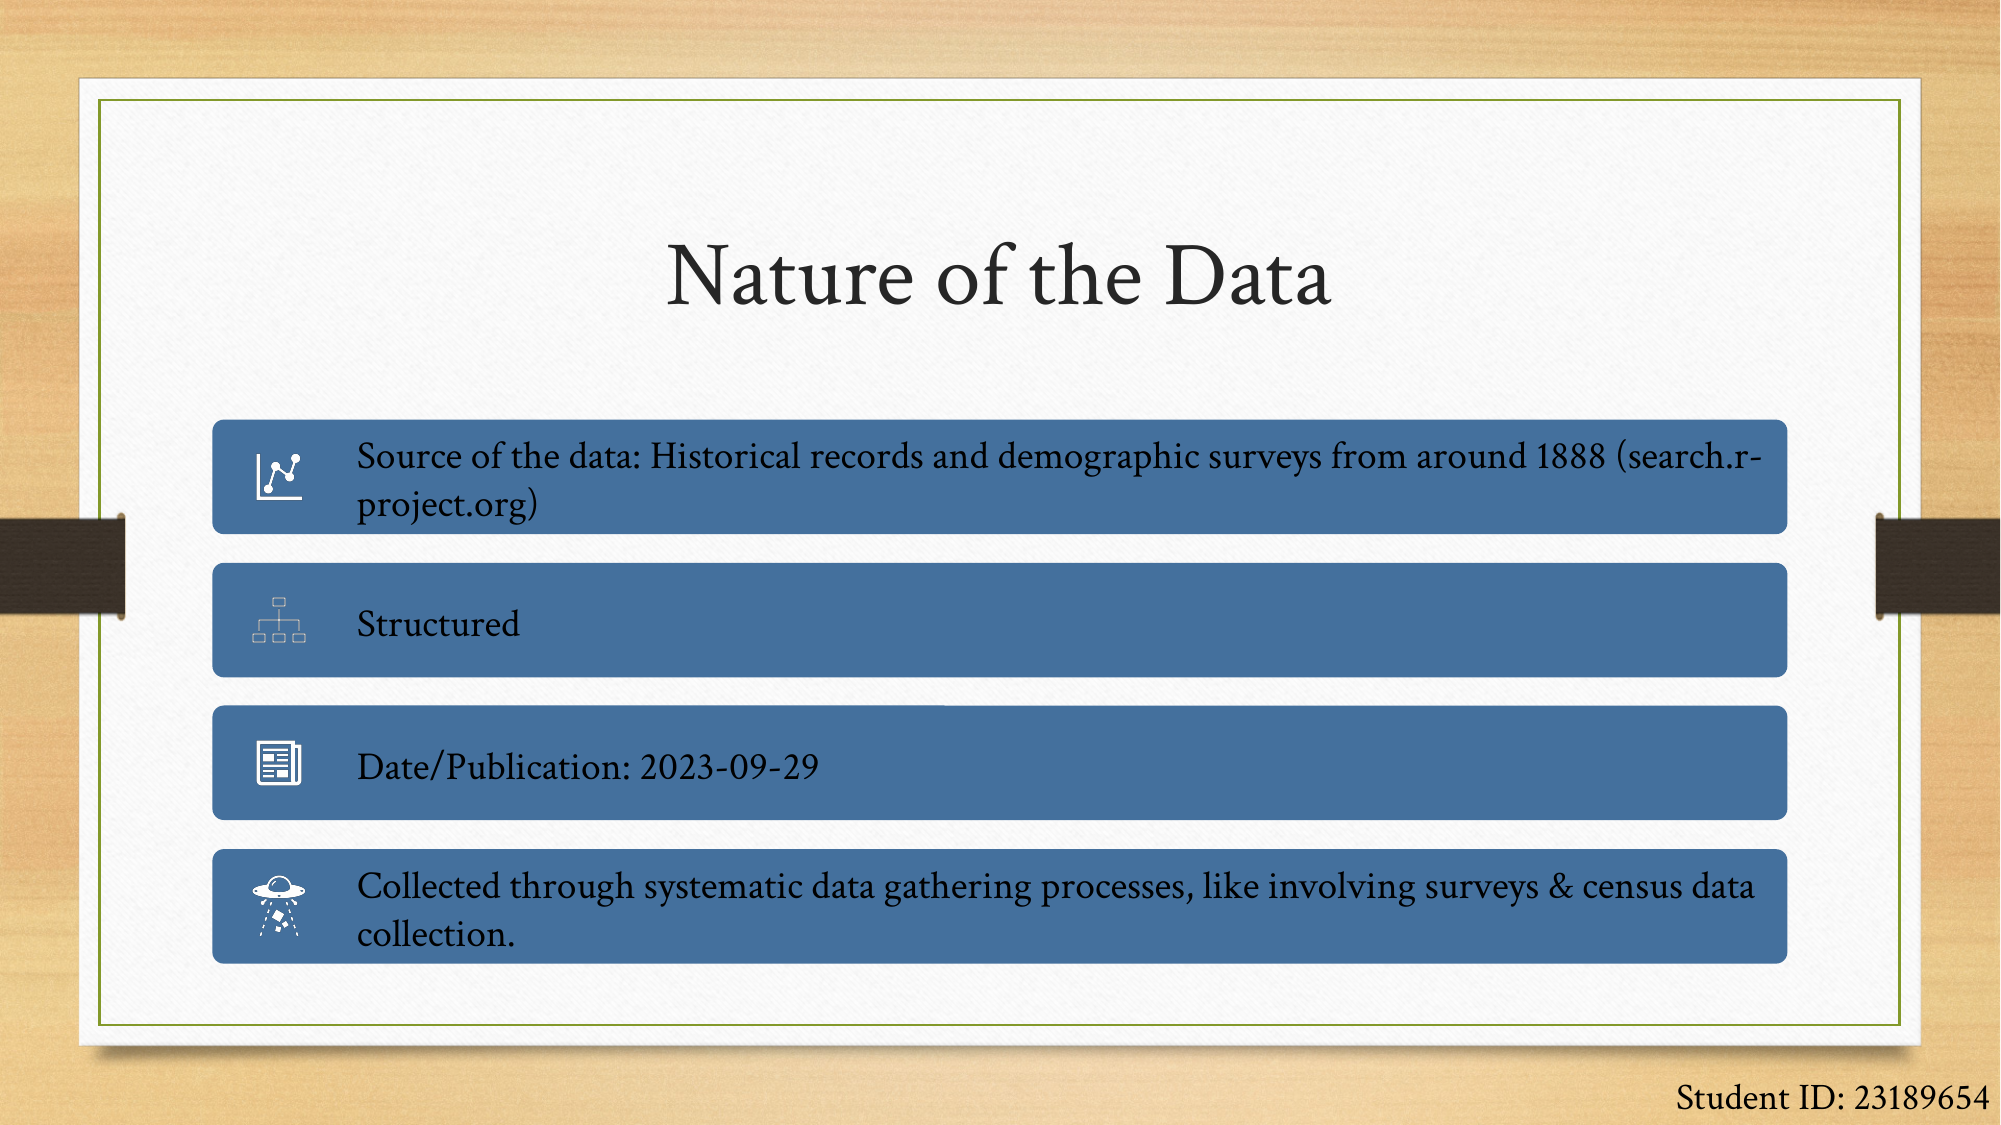

# Nature of the Data
Source of the data: Historical records and demographic surveys from around 1888 (search.r-project.org)
Structured
Date/Publication: 2023-09-29
Collected through systematic data gathering processes, like involving surveys & census data collection.
Student ID: 23189654